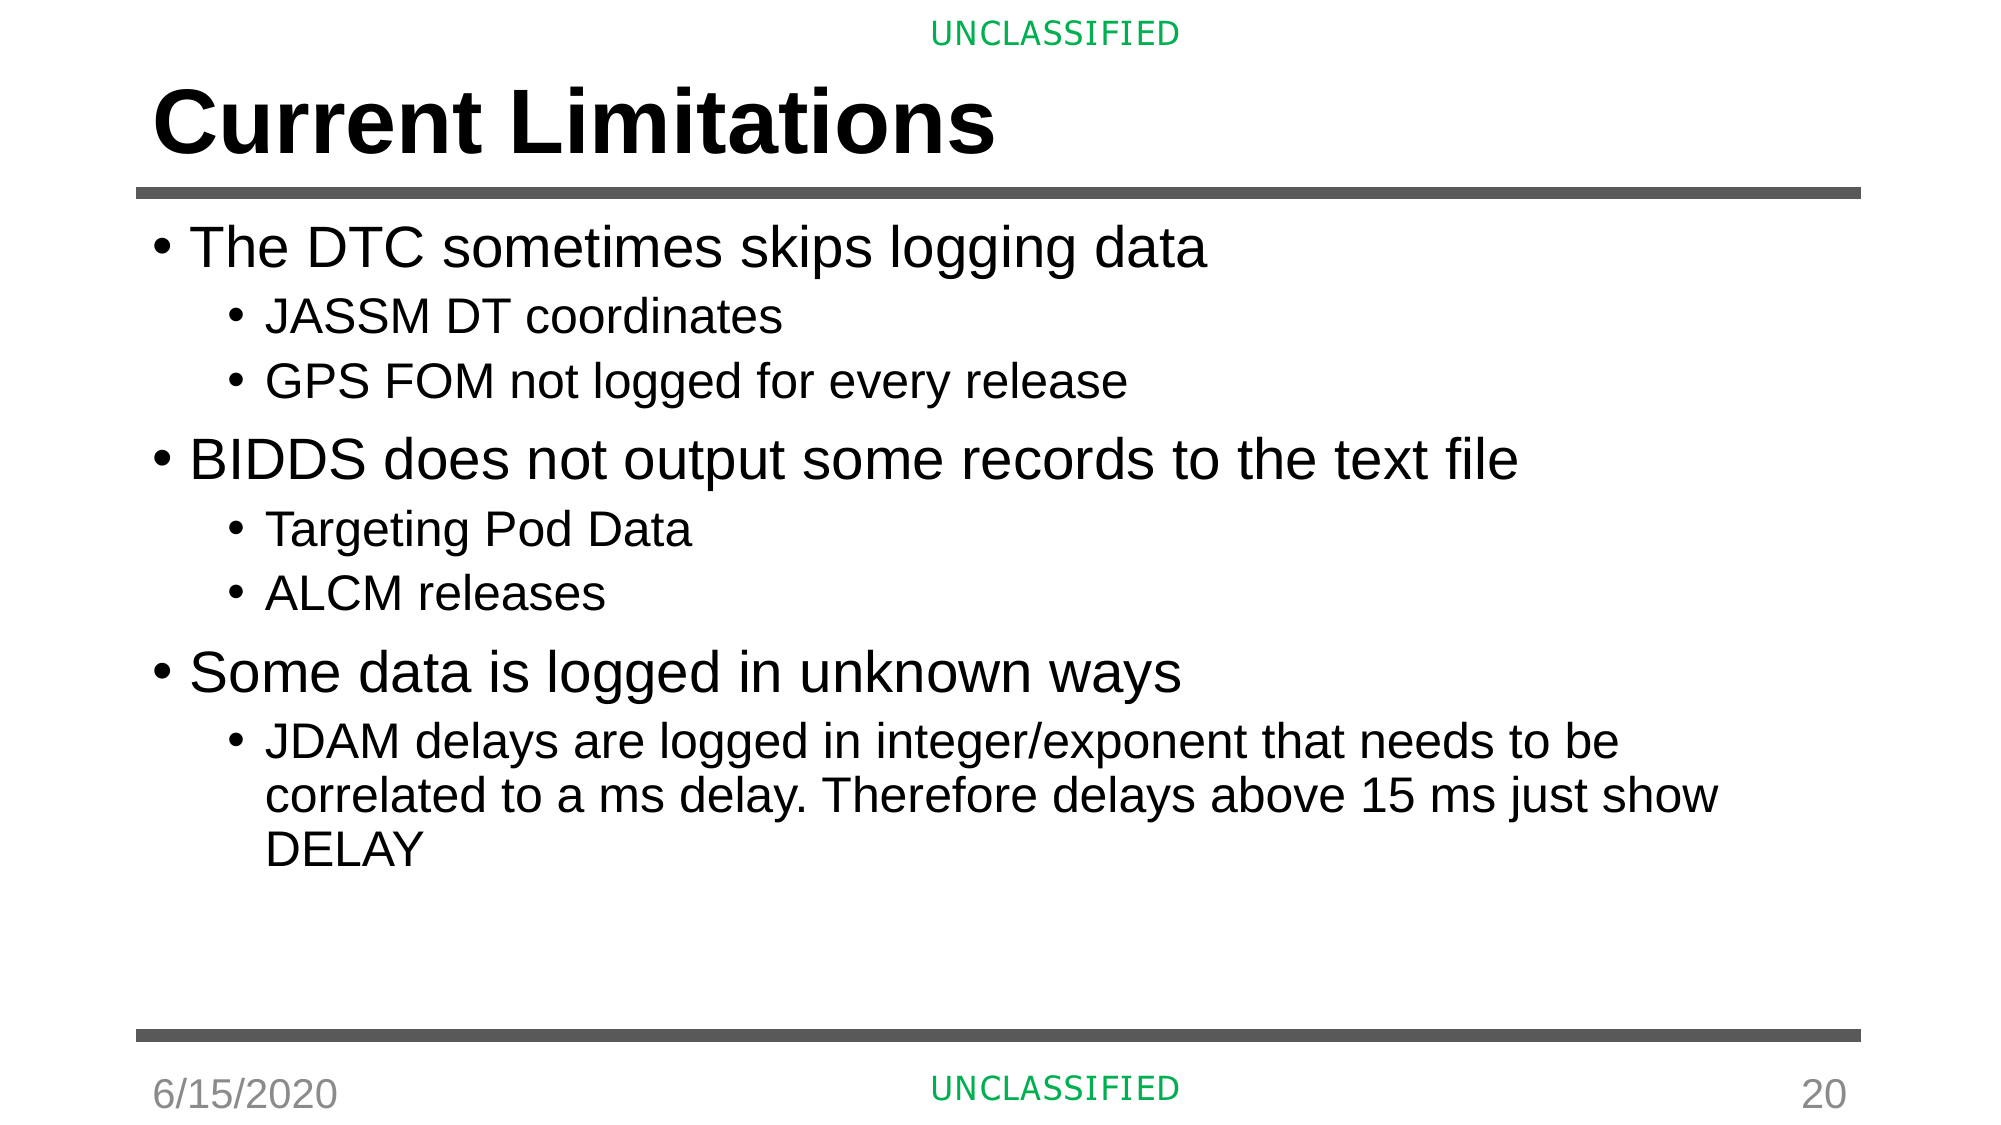

# Current Limitations
The DTC sometimes skips logging data
JASSM DT coordinates
GPS FOM not logged for every release
BIDDS does not output some records to the text file
Targeting Pod Data
ALCM releases
Some data is logged in unknown ways
JDAM delays are logged in integer/exponent that needs to be correlated to a ms delay. Therefore delays above 15 ms just show DELAY

6/15/2020
20